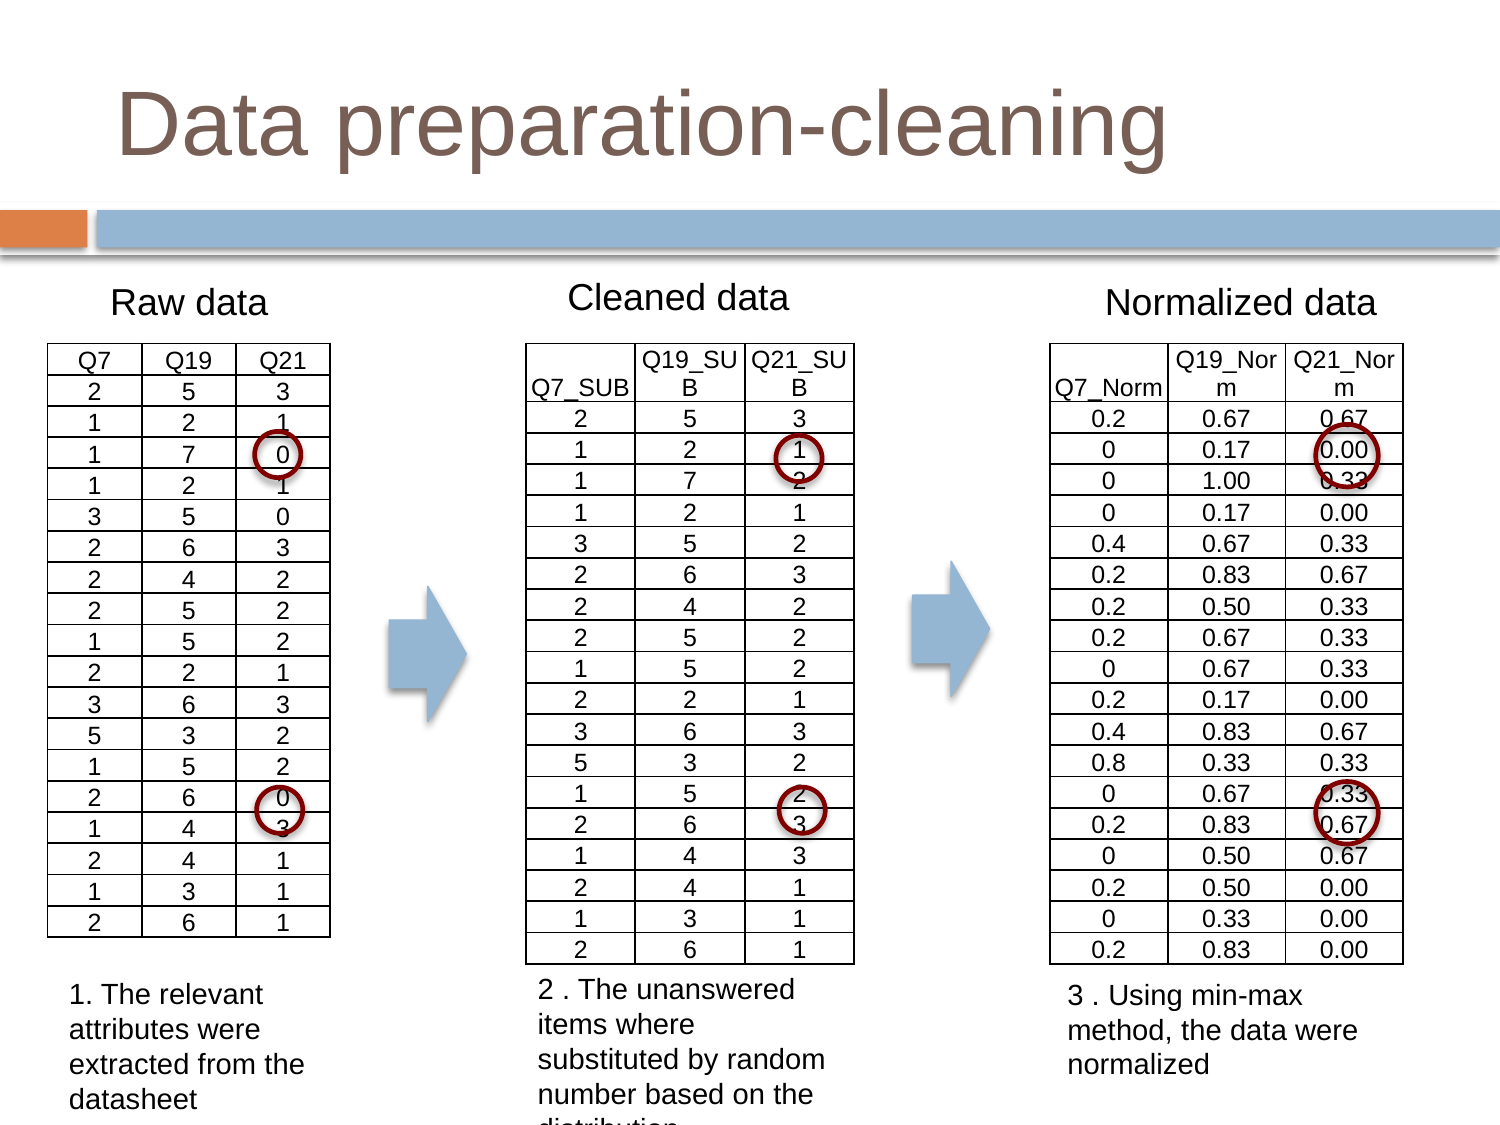

# Data preparation-cleaning

Cleaned data
Raw data
Normalized data
| Q7 | Q19 | Q21 |
| --- | --- | --- |
| 2 | 5 | 3 |
| 1 | 2 | 1 |
| 1 | 7 | 0 |
| 1 | 2 | 1 |
| 3 | 5 | 0 |
| 2 | 6 | 3 |
| 2 | 4 | 2 |
| 2 | 5 | 2 |
| 1 | 5 | 2 |
| 2 | 2 | 1 |
| 3 | 6 | 3 |
| 5 | 3 | 2 |
| 1 | 5 | 2 |
| 2 | 6 | 0 |
| 1 | 4 | 3 |
| 2 | 4 | 1 |
| 1 | 3 | 1 |
| 2 | 6 | 1 |
| Q7\_SUB | Q19\_SUB | Q21\_SUB |
| --- | --- | --- |
| 2 | 5 | 3 |
| 1 | 2 | 1 |
| 1 | 7 | 2 |
| 1 | 2 | 1 |
| 3 | 5 | 2 |
| 2 | 6 | 3 |
| 2 | 4 | 2 |
| 2 | 5 | 2 |
| 1 | 5 | 2 |
| 2 | 2 | 1 |
| 3 | 6 | 3 |
| 5 | 3 | 2 |
| 1 | 5 | 2 |
| 2 | 6 | 3 |
| 1 | 4 | 3 |
| 2 | 4 | 1 |
| 1 | 3 | 1 |
| 2 | 6 | 1 |
| Q7\_Norm | Q19\_Norm | Q21\_Norm |
| --- | --- | --- |
| 0.2 | 0.67 | 0.67 |
| 0 | 0.17 | 0.00 |
| 0 | 1.00 | 0.33 |
| 0 | 0.17 | 0.00 |
| 0.4 | 0.67 | 0.33 |
| 0.2 | 0.83 | 0.67 |
| 0.2 | 0.50 | 0.33 |
| 0.2 | 0.67 | 0.33 |
| 0 | 0.67 | 0.33 |
| 0.2 | 0.17 | 0.00 |
| 0.4 | 0.83 | 0.67 |
| 0.8 | 0.33 | 0.33 |
| 0 | 0.67 | 0.33 |
| 0.2 | 0.83 | 0.67 |
| 0 | 0.50 | 0.67 |
| 0.2 | 0.50 | 0.00 |
| 0 | 0.33 | 0.00 |
| 0.2 | 0.83 | 0.00 |

2 . The unanswered items where substituted by random number based on the distribution
1. The relevant attributes were extracted from the datasheet
3 . Using min-max method, the data were normalized